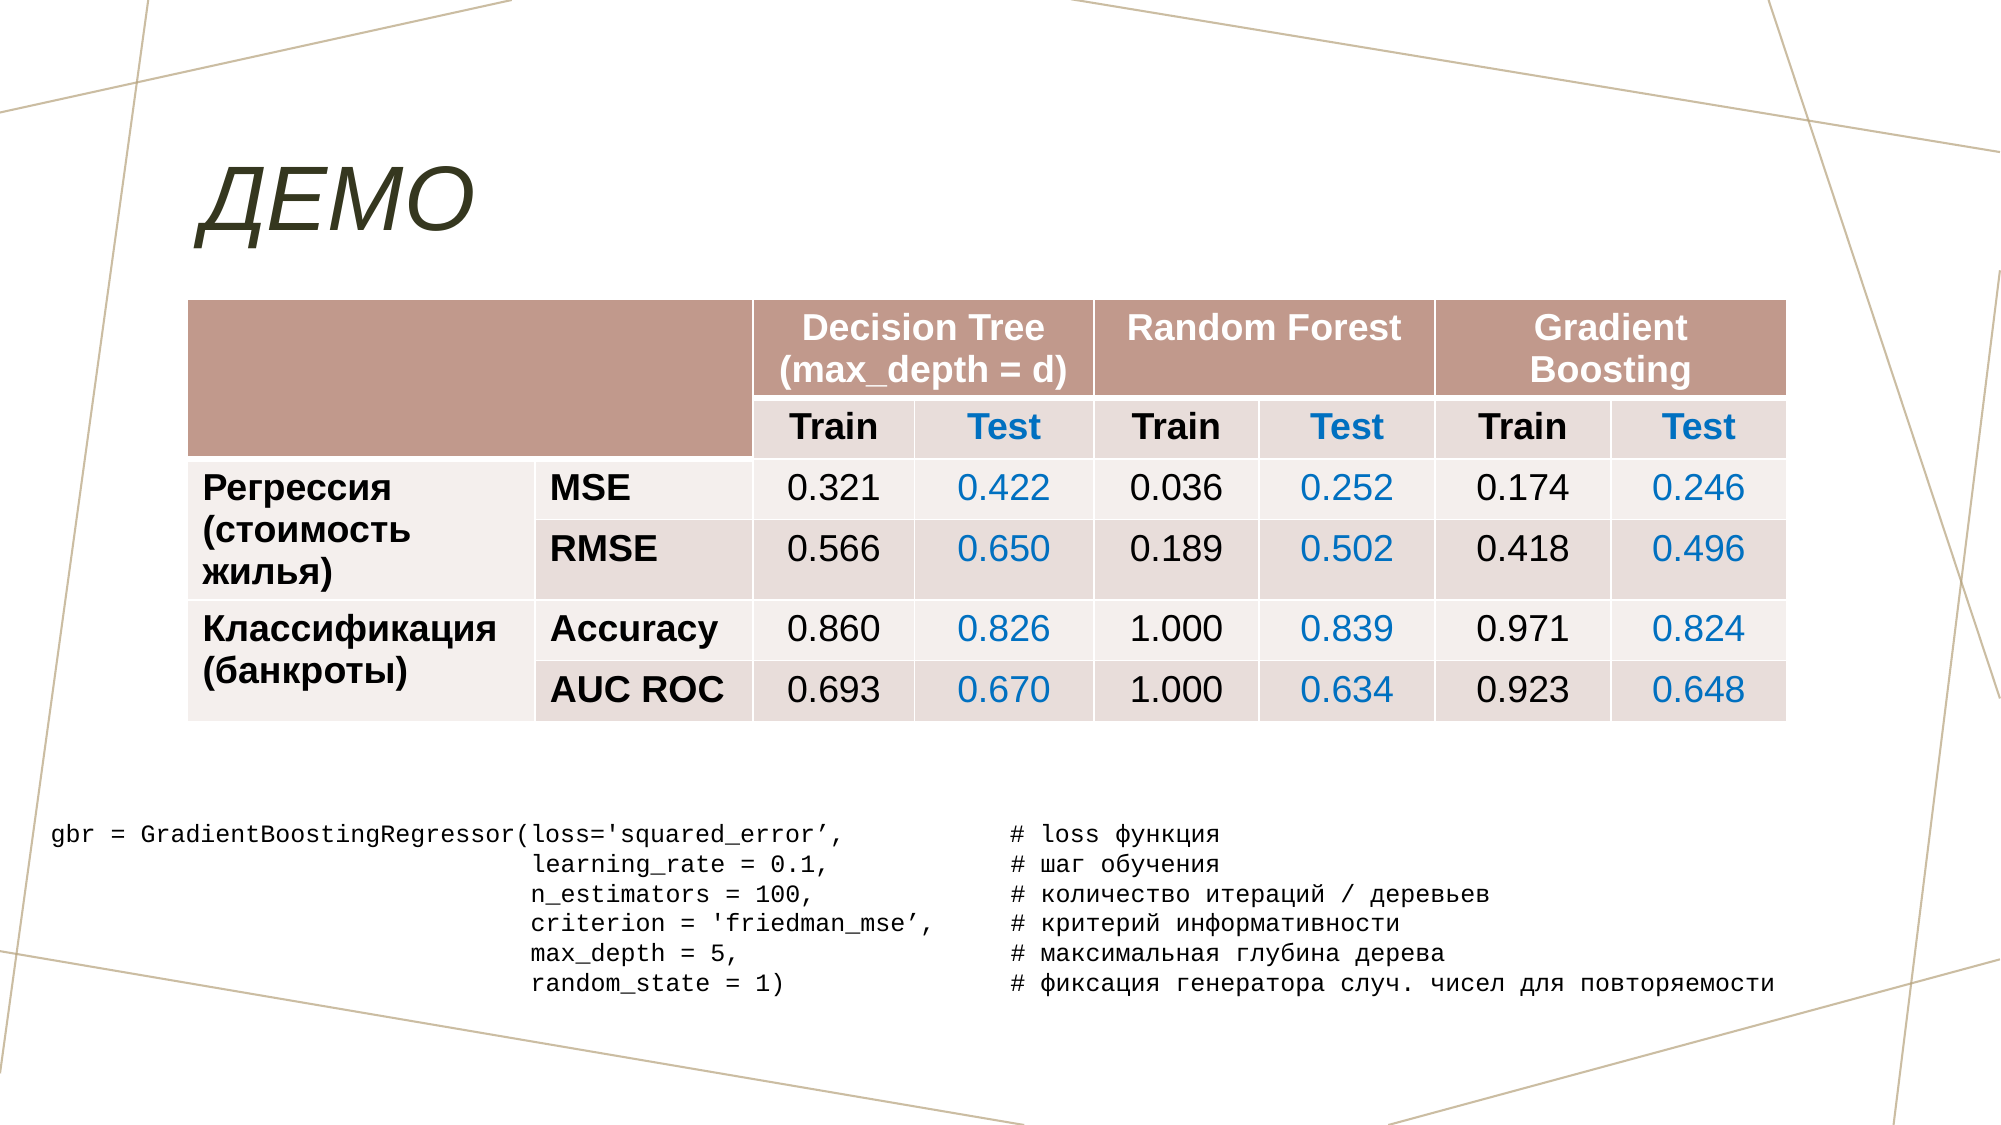

# ДЕМО
|  |  | Decision Tree (max\_depth = d) |  | Random Forest |  | Gradient Boosting |  |
| --- | --- | --- | --- | --- | --- | --- | --- |
|  |  | Train | Test | Train | Test | Train | Test |
| Регрессия (стоимость жилья) | MSE | 0.321 | 0.422 | 0.036 | 0.252 | 0.174 | 0.246 |
|  | RMSE | 0.566 | 0.650 | 0.189 | 0.502 | 0.418 | 0.496 |
| Классификация (банкроты) | Accuracy | 0.860 | 0.826 | 1.000 | 0.839 | 0.971 | 0.824 |
|  | AUC ROC | 0.693 | 0.670 | 1.000 | 0.634 | 0.923 | 0.648 |
gbr = GradientBoostingRegressor(loss='squared_error’,           # loss функция
                                learning_rate = 0.1,            # шаг обучения
                                n_estimators = 100,             # количество итераций / деревьев
                                criterion = 'friedman_mse’,     # критерий информативности
                                max_depth = 5,                  # максимальная глубина дерева
                                random_state = 1)               # фиксация генератора случ. чисел для повторяемости